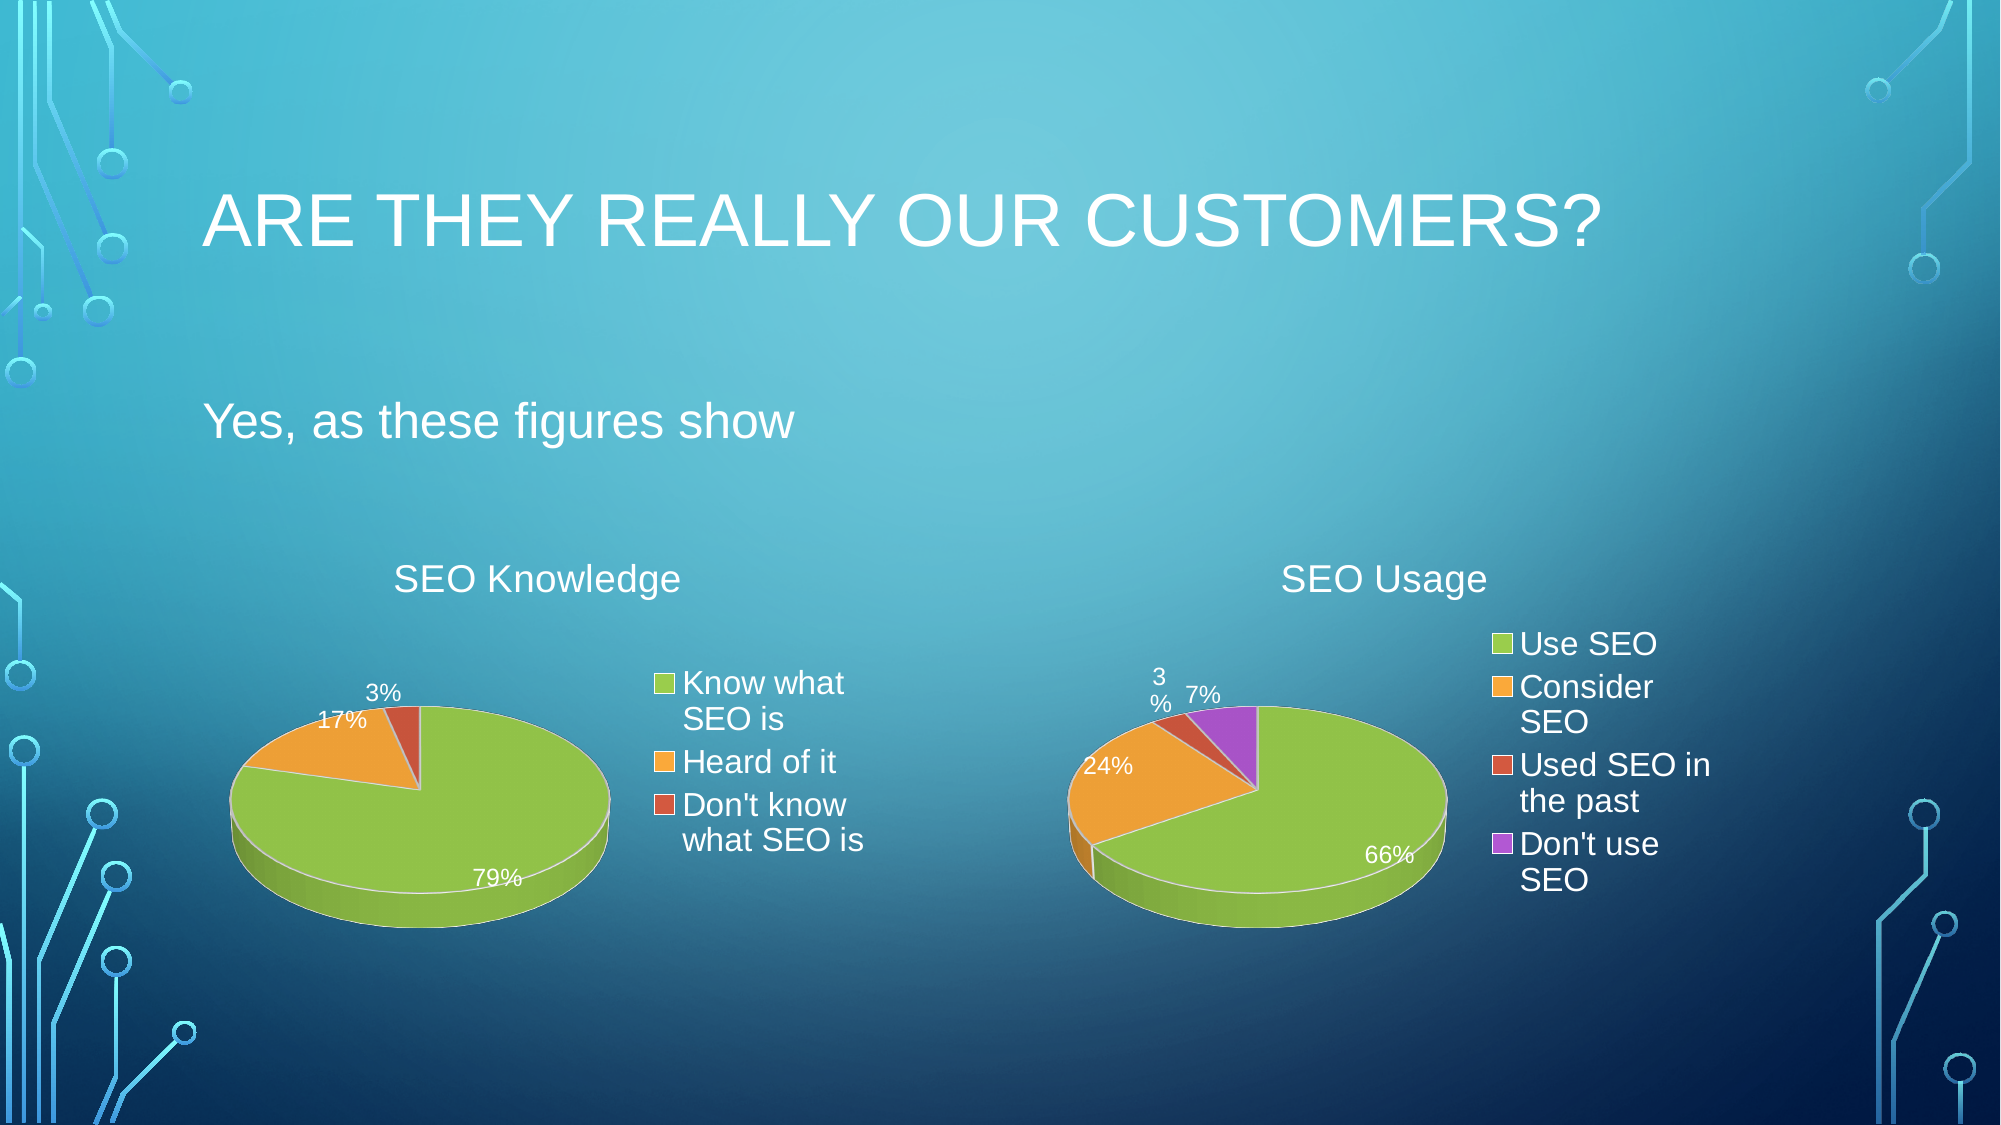

# Are they really our Customers?
Yes, as these figures show

[unsupported chart]

[unsupported chart]